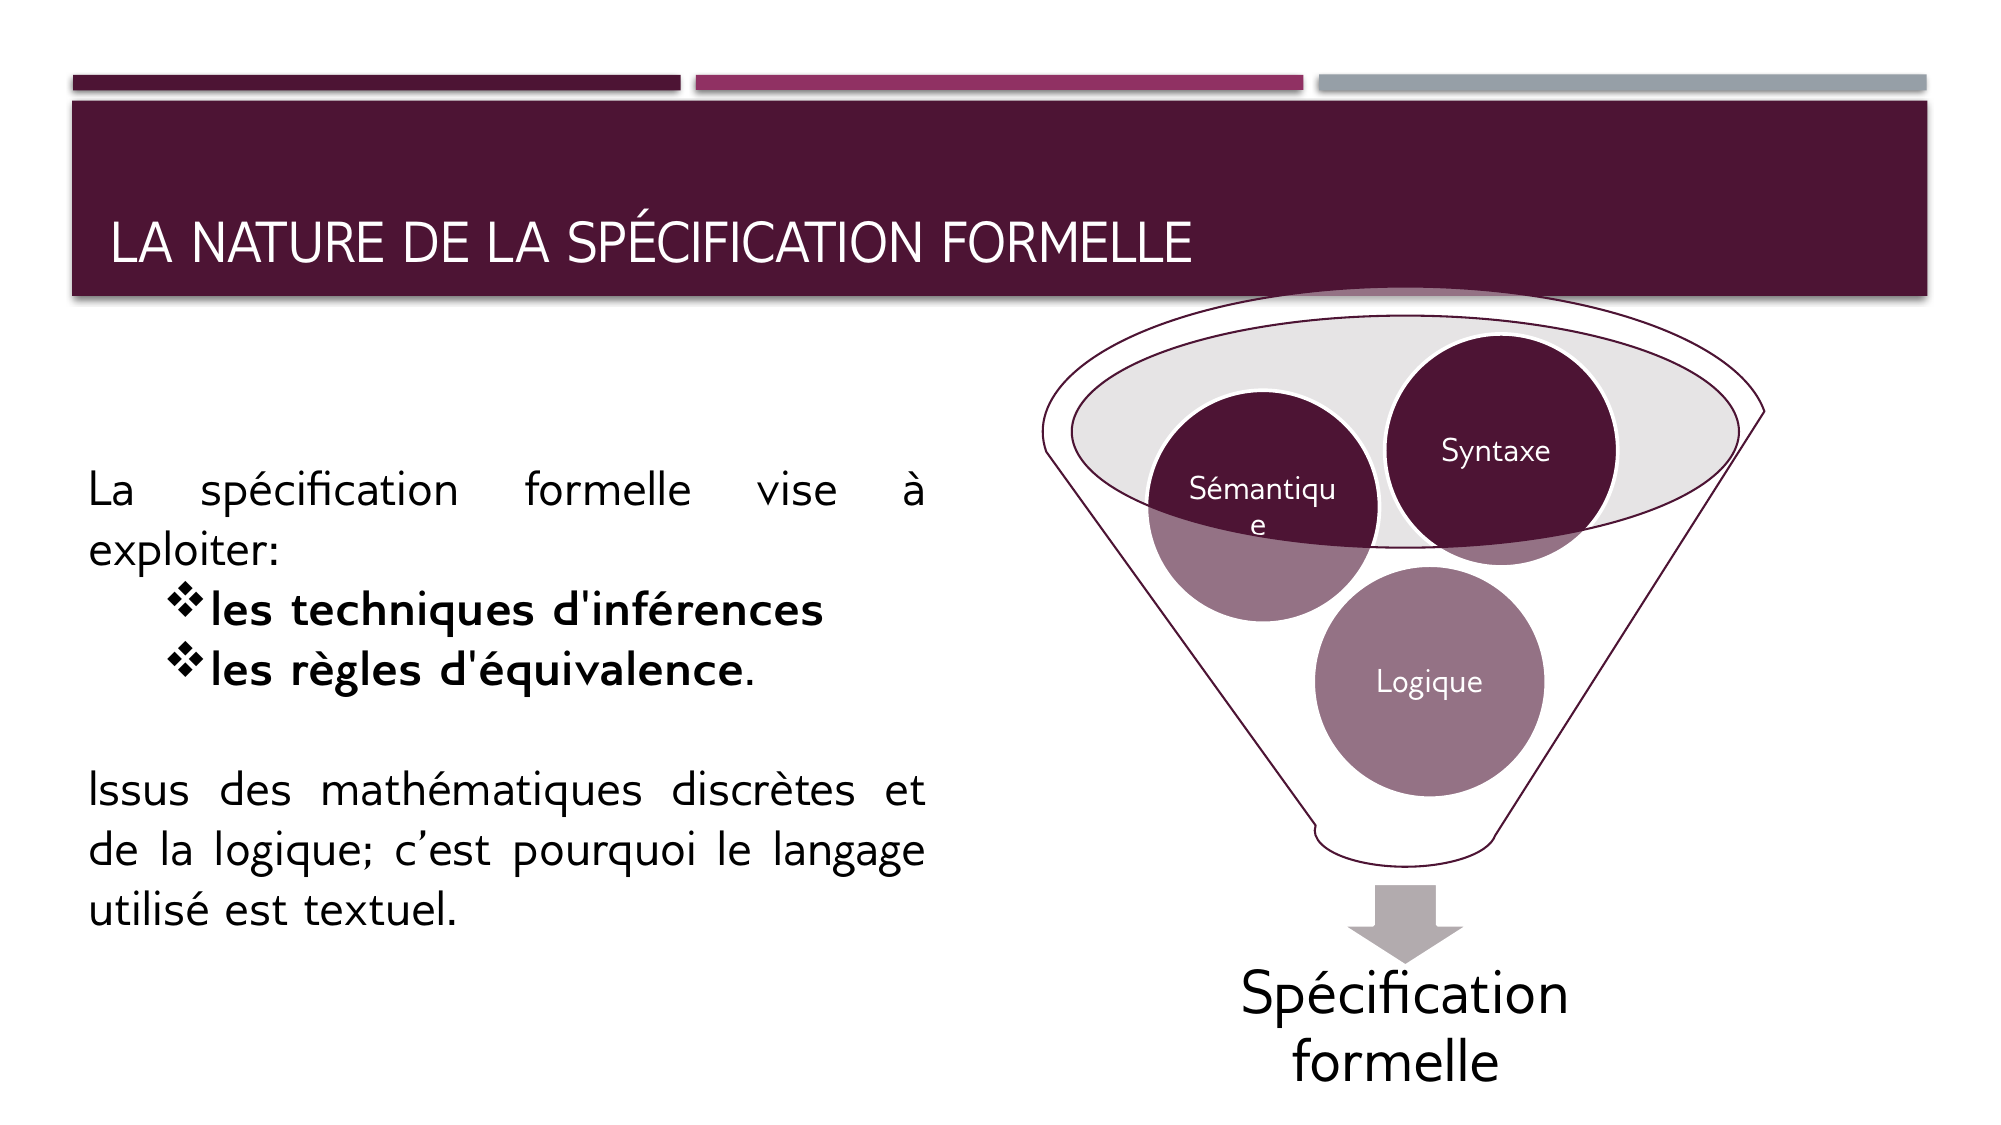

# La nature de la spécification formelle
Spécification formelle
Logique
Sémantique
Syntaxe
La spécification formelle vise à exploiter:
les techniques d'inférences
les règles d'équivalence.

Issus des mathématiques discrètes et de la logique; c’est pourquoi le langage utilisé est textuel.